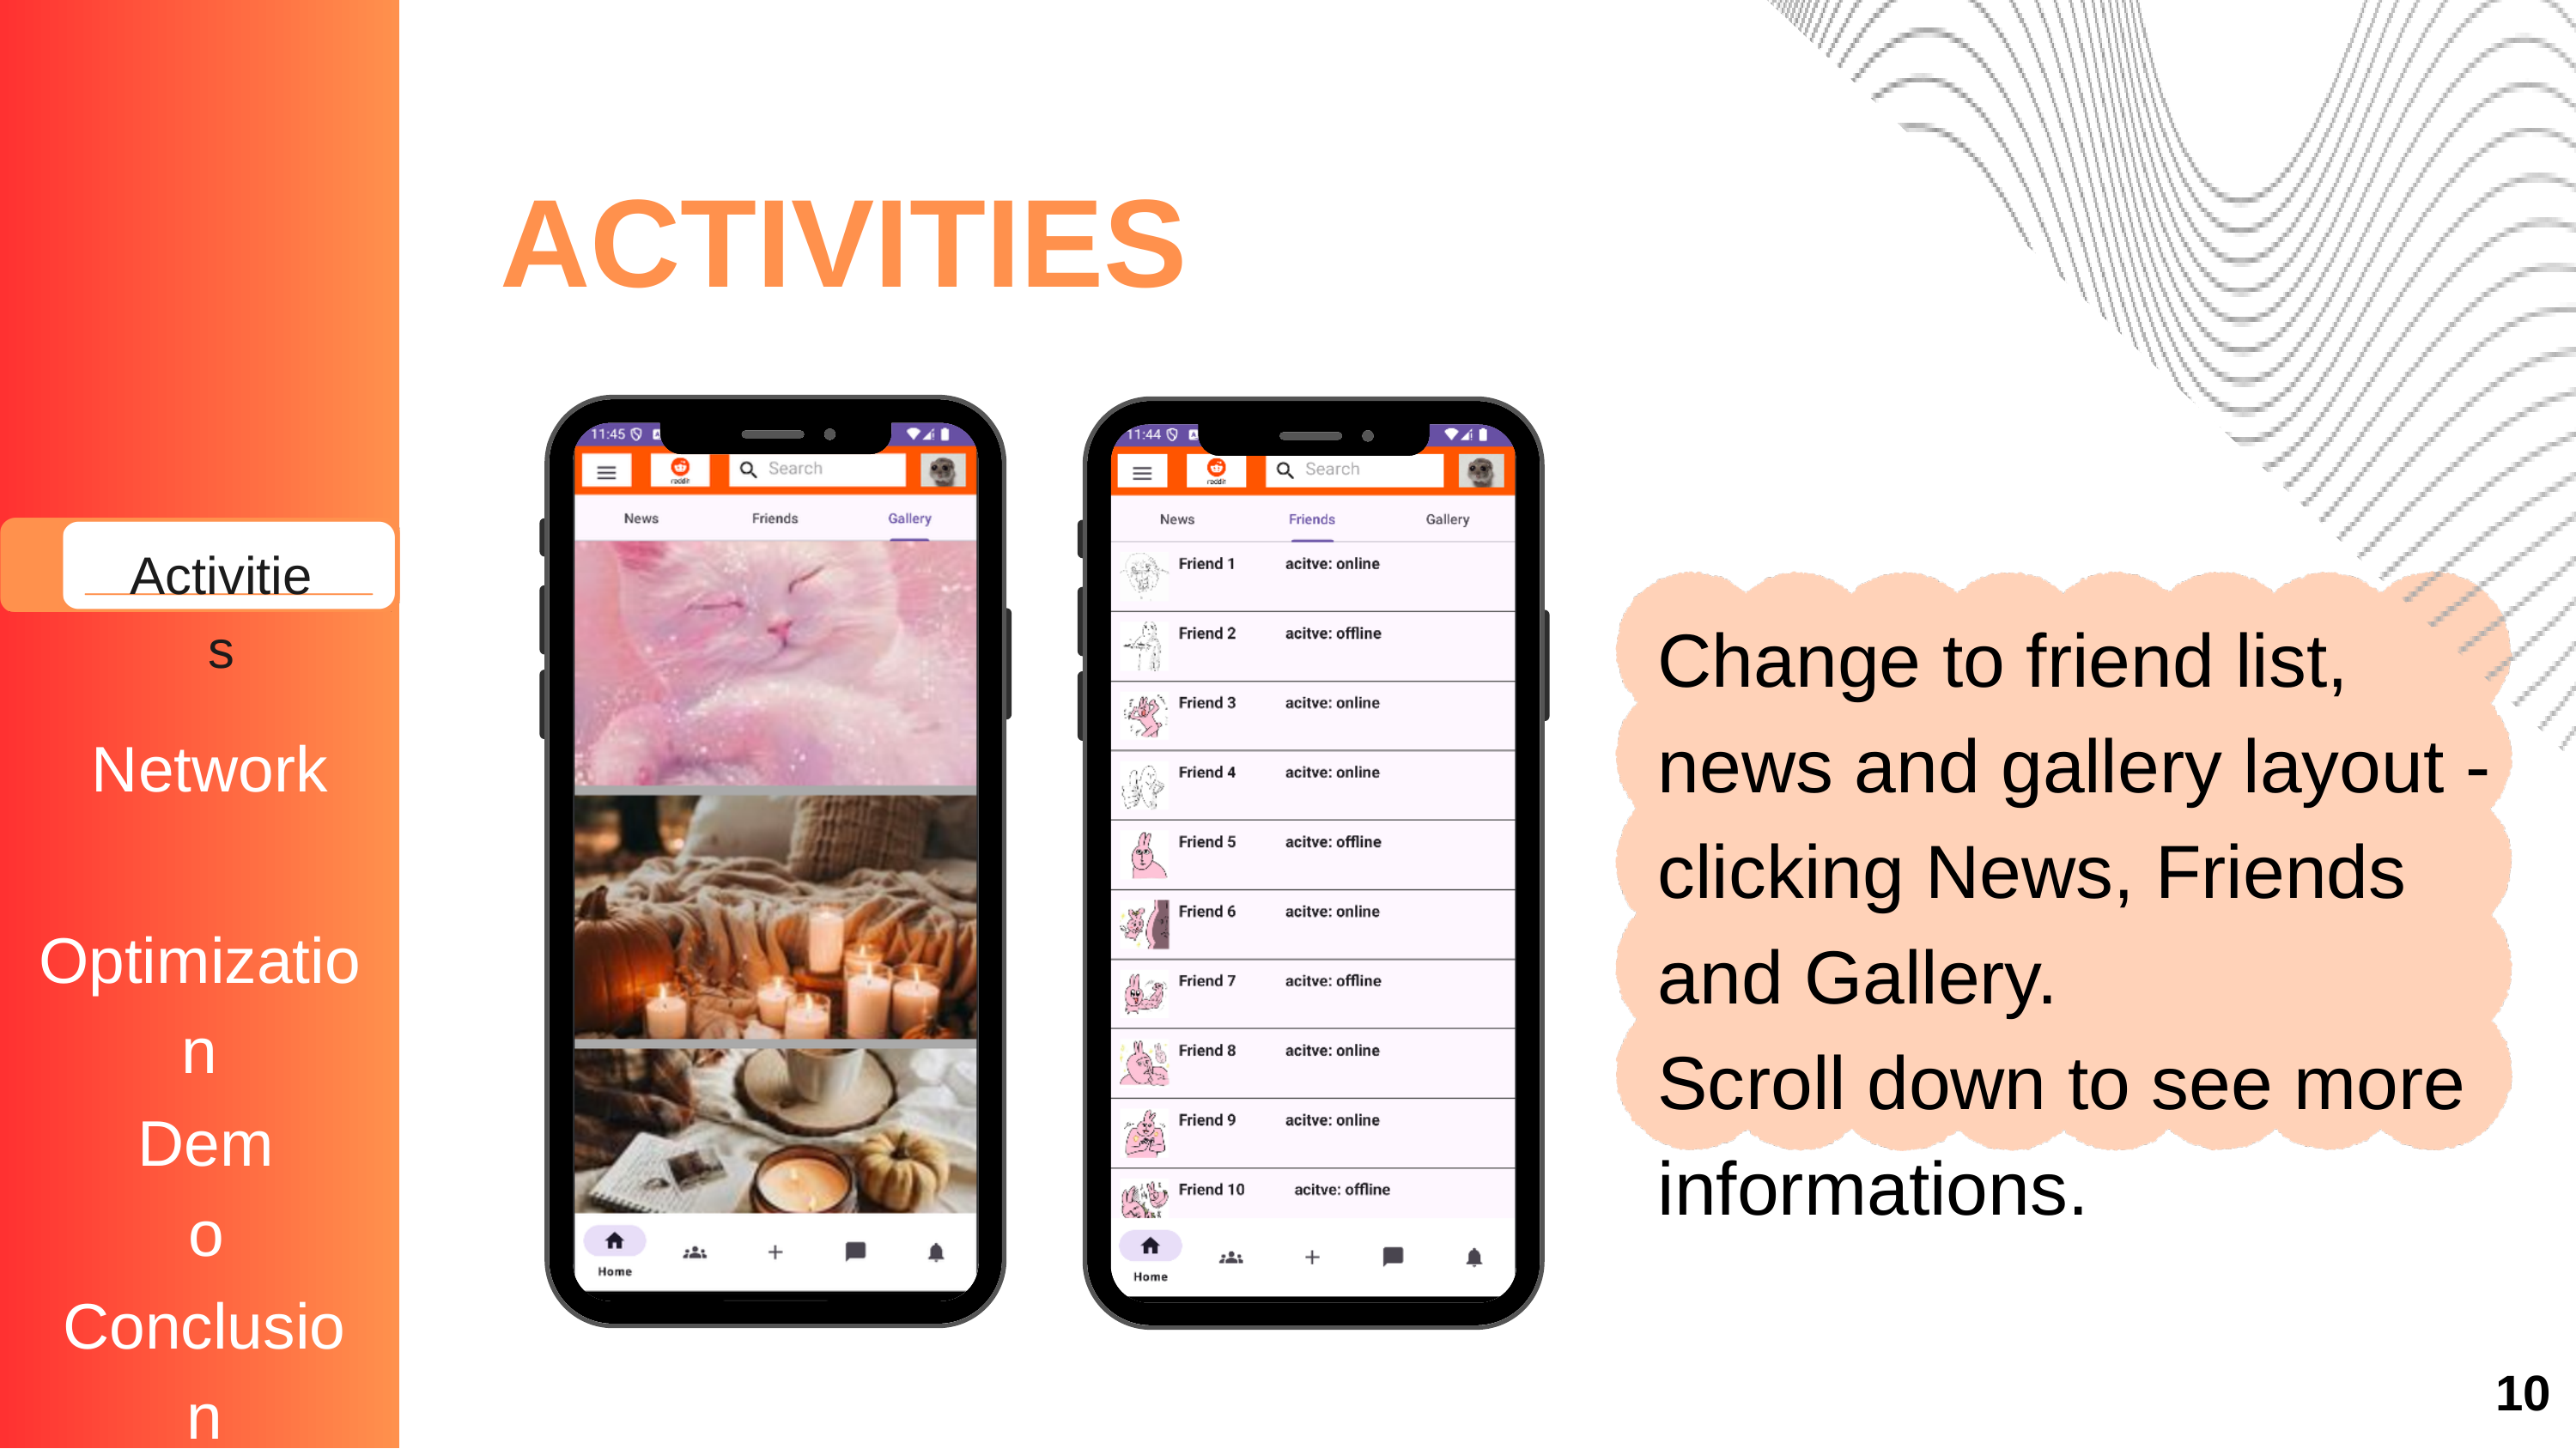

ACTIVITIES

Activities

Change to friend list, news and gallery layout - clicking News, Friends and Gallery.
Scroll down to see more informations.
Network
Optimization
Demo
Conclusion
10